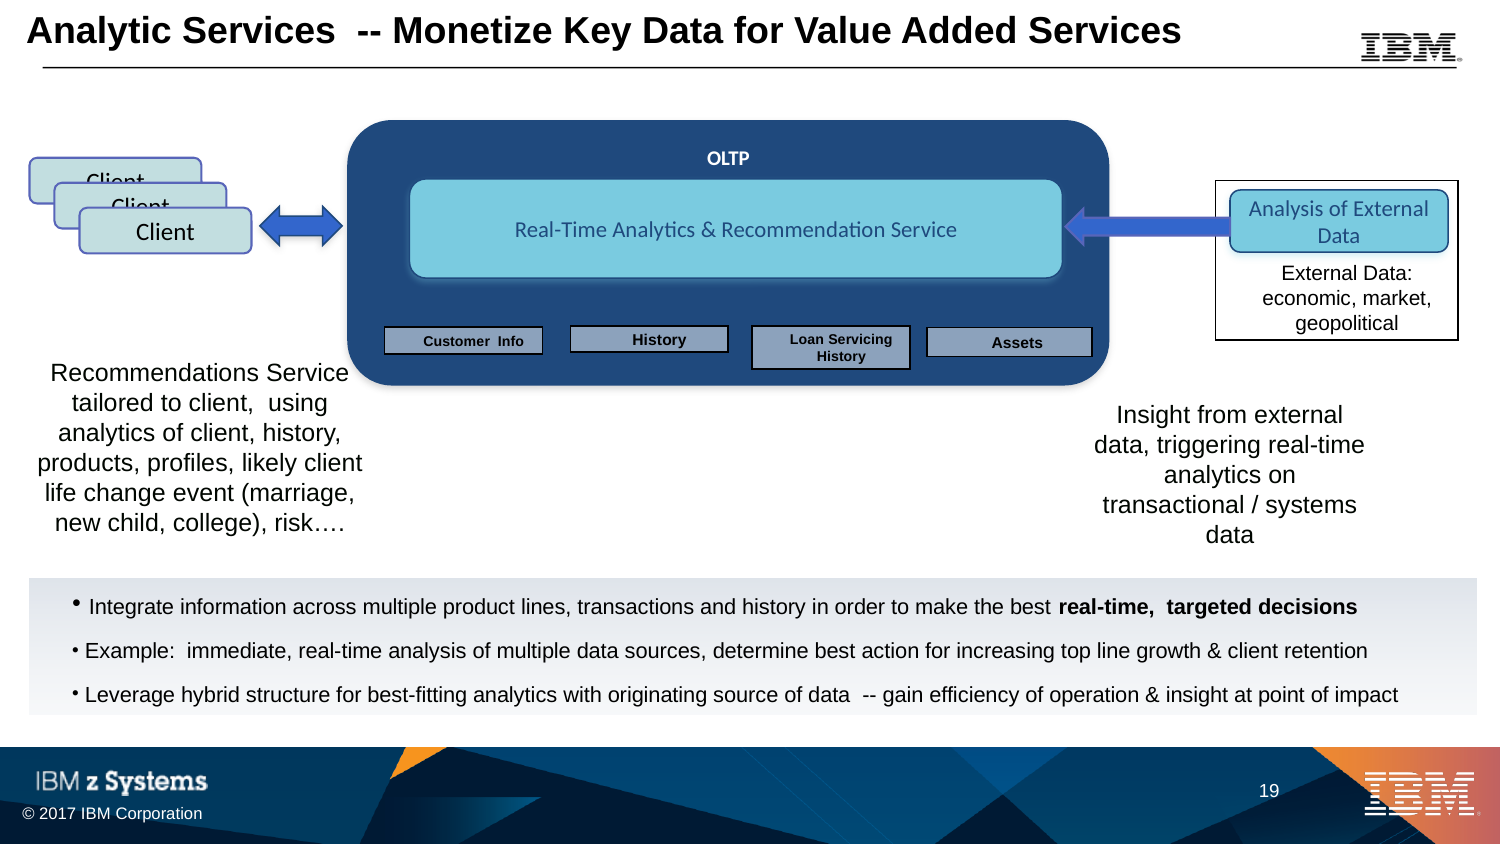

Analytic Services  -- Monetize Key Data for Value Added Services
OLTP

Client
Real-Time Analytics & Recommendation Service

External Data: economic, market, geopolitical
Client
Analysis of External Data

Client

History
Loan Servicing History
Customer  Info
Assets
Recommendations Service tailored to client,  using analytics of client, history, products, profiles, likely client life change event (marriage, new child, college), risk….
Insight from external data, triggering real-time analytics on transactional / systems data

 Integrate information across multiple product lines, transactions and history in order to make the best real-time,  targeted decisions
 Example:  immediate, real-time analysis of multiple data sources, determine best action for increasing top line growth & client retention
 Leverage hybrid structure for best-fitting analytics with originating source of data  -- gain efficiency of operation & insight at point of impact